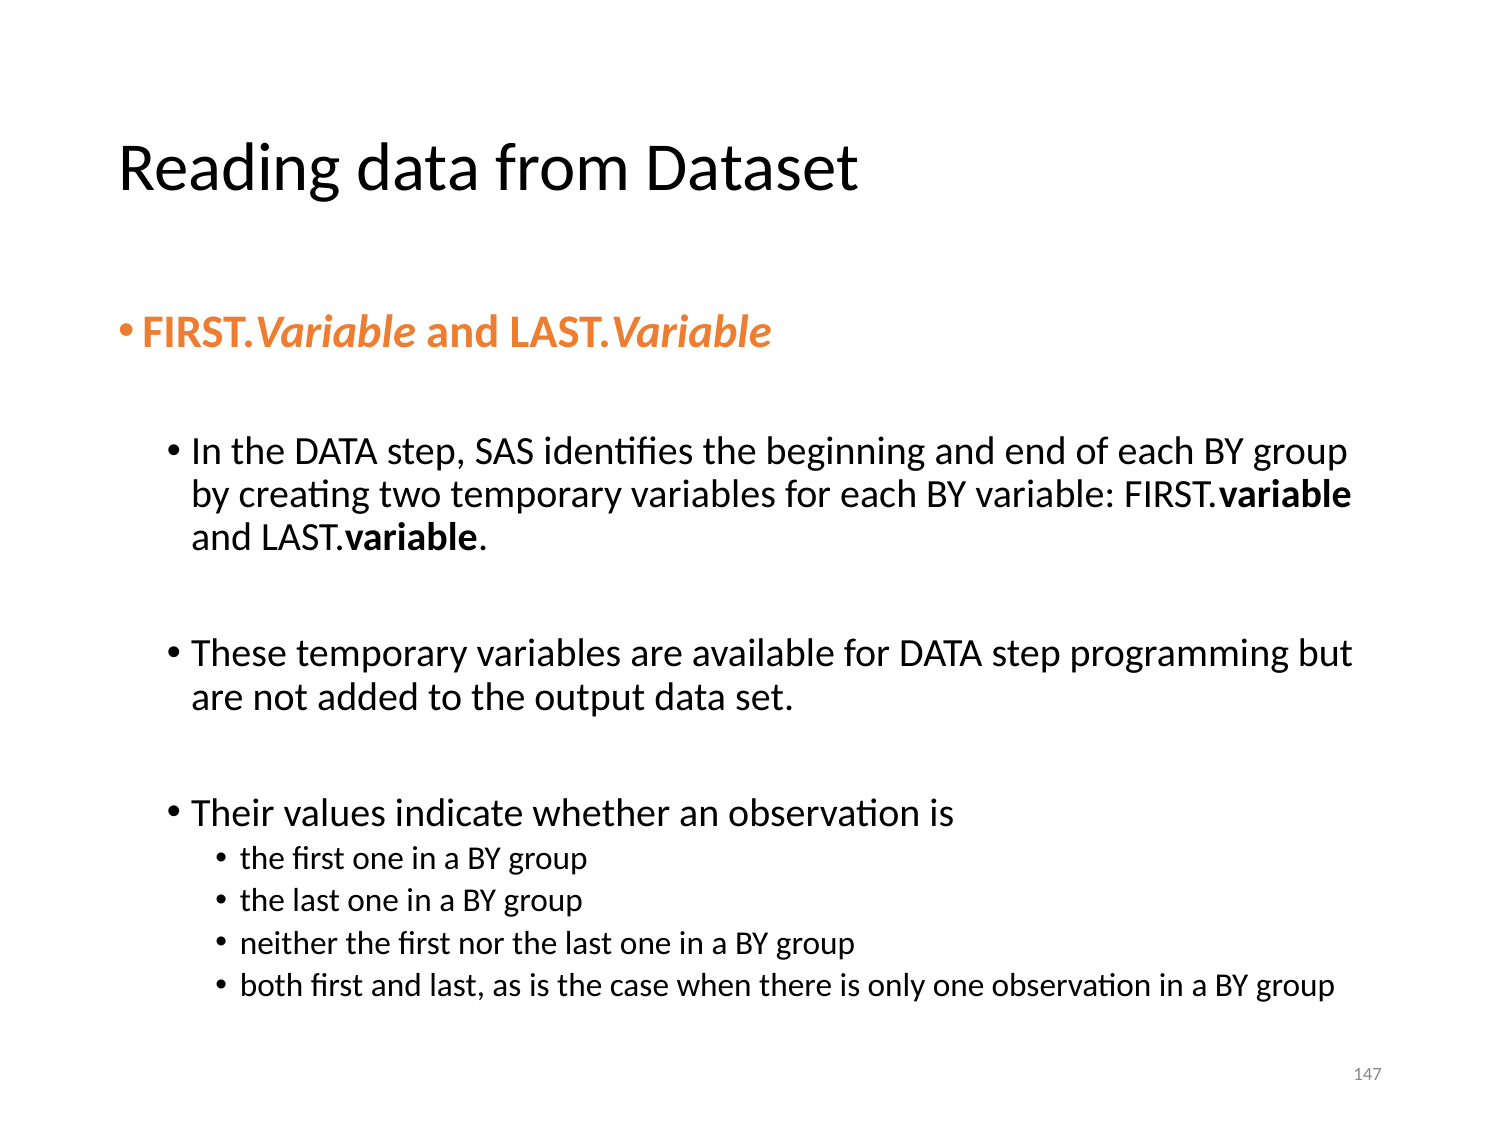

# Reading data from Dataset
FIRST.Variable and LAST.Variable

In the DATA step, SAS identifies the beginning and end of each BY group by creating two temporary variables for each BY variable: FIRST.variable and LAST.variable.

These temporary variables are available for DATA step programming but are not added to the output data set.

Their values indicate whether an observation is
the first one in a BY group
the last one in a BY group
neither the first nor the last one in a BY group
both first and last, as is the case when there is only one observation in a BY group

147